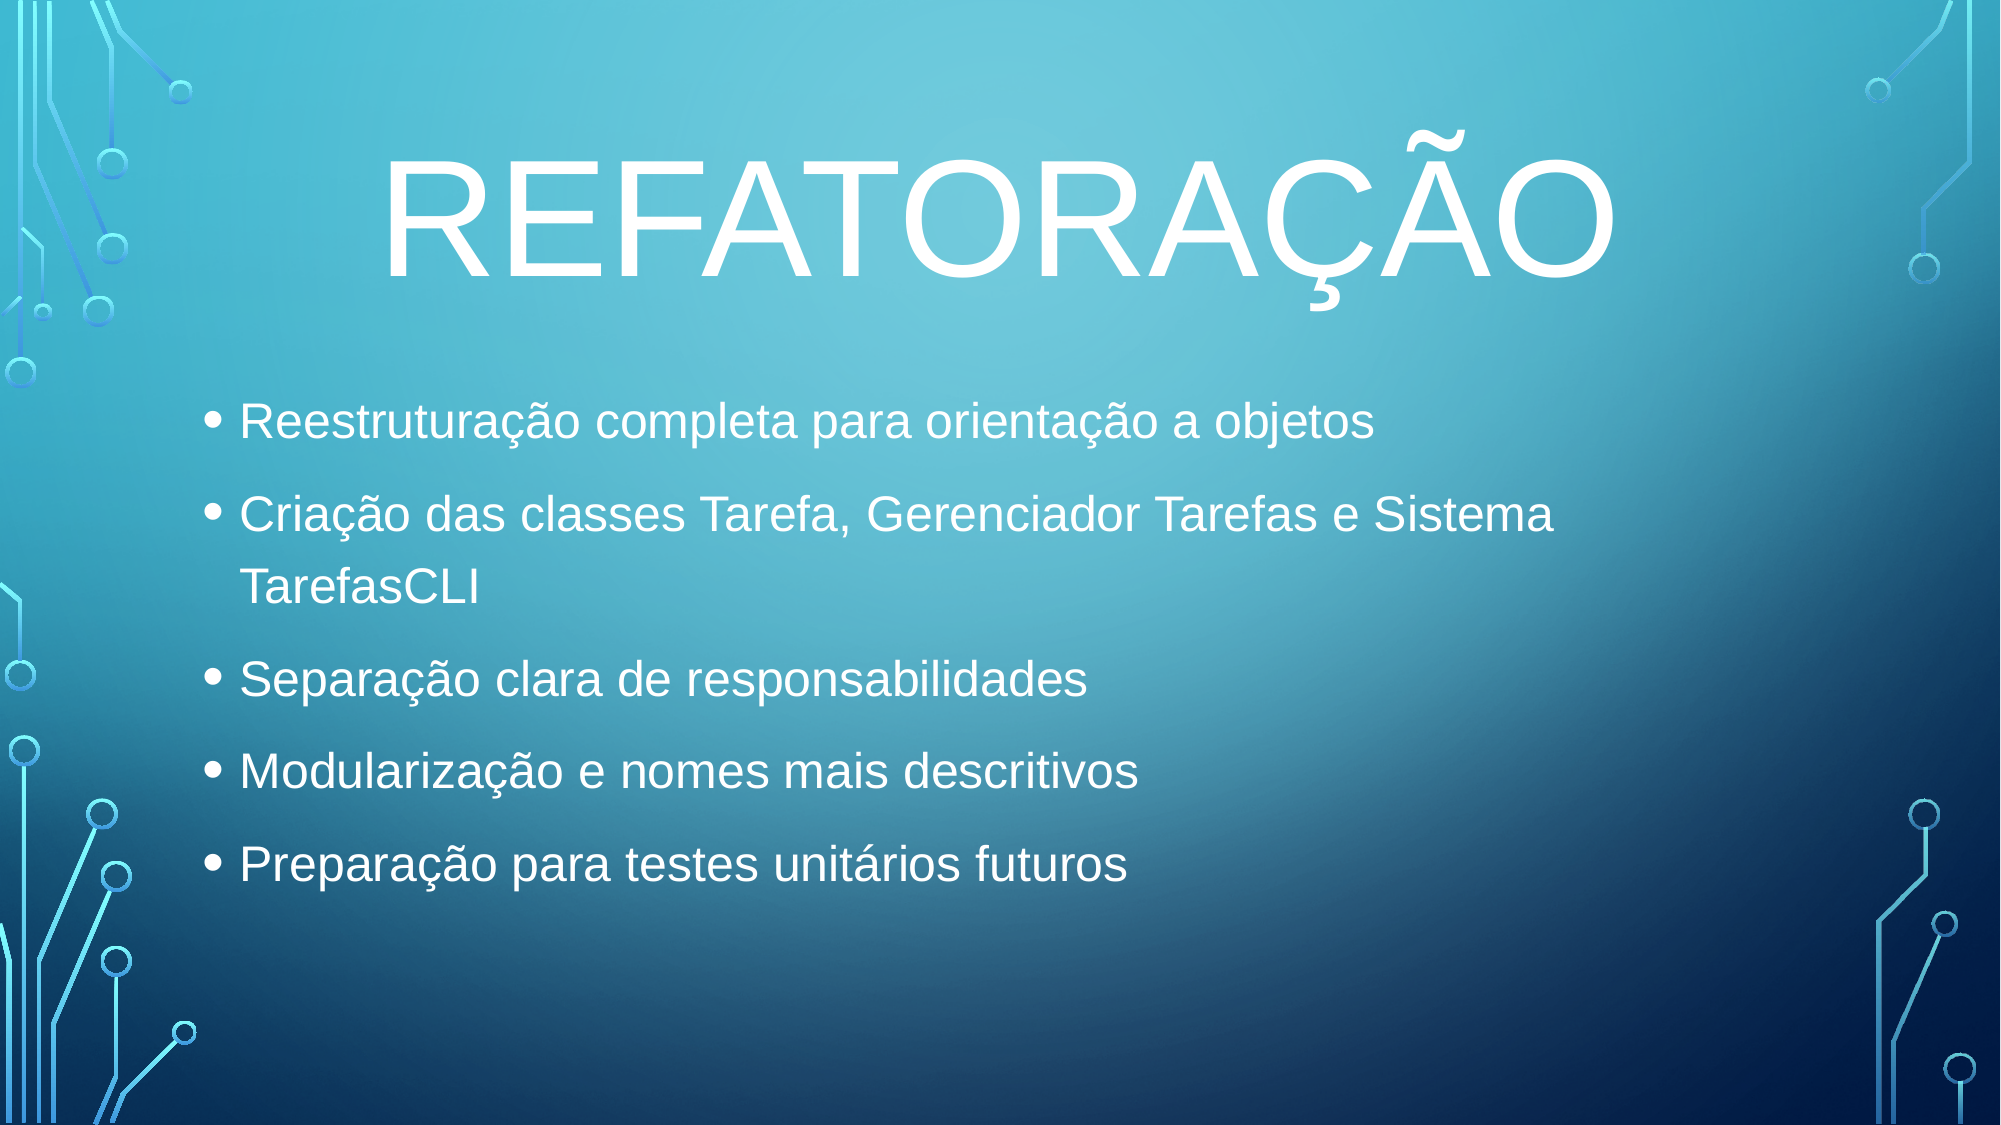

# Refatoração
Reestruturação completa para orientação a objetos
Criação das classes Tarefa, Gerenciador Tarefas e Sistema TarefasCLI
Separação clara de responsabilidades
Modularização e nomes mais descritivos
Preparação para testes unitários futuros